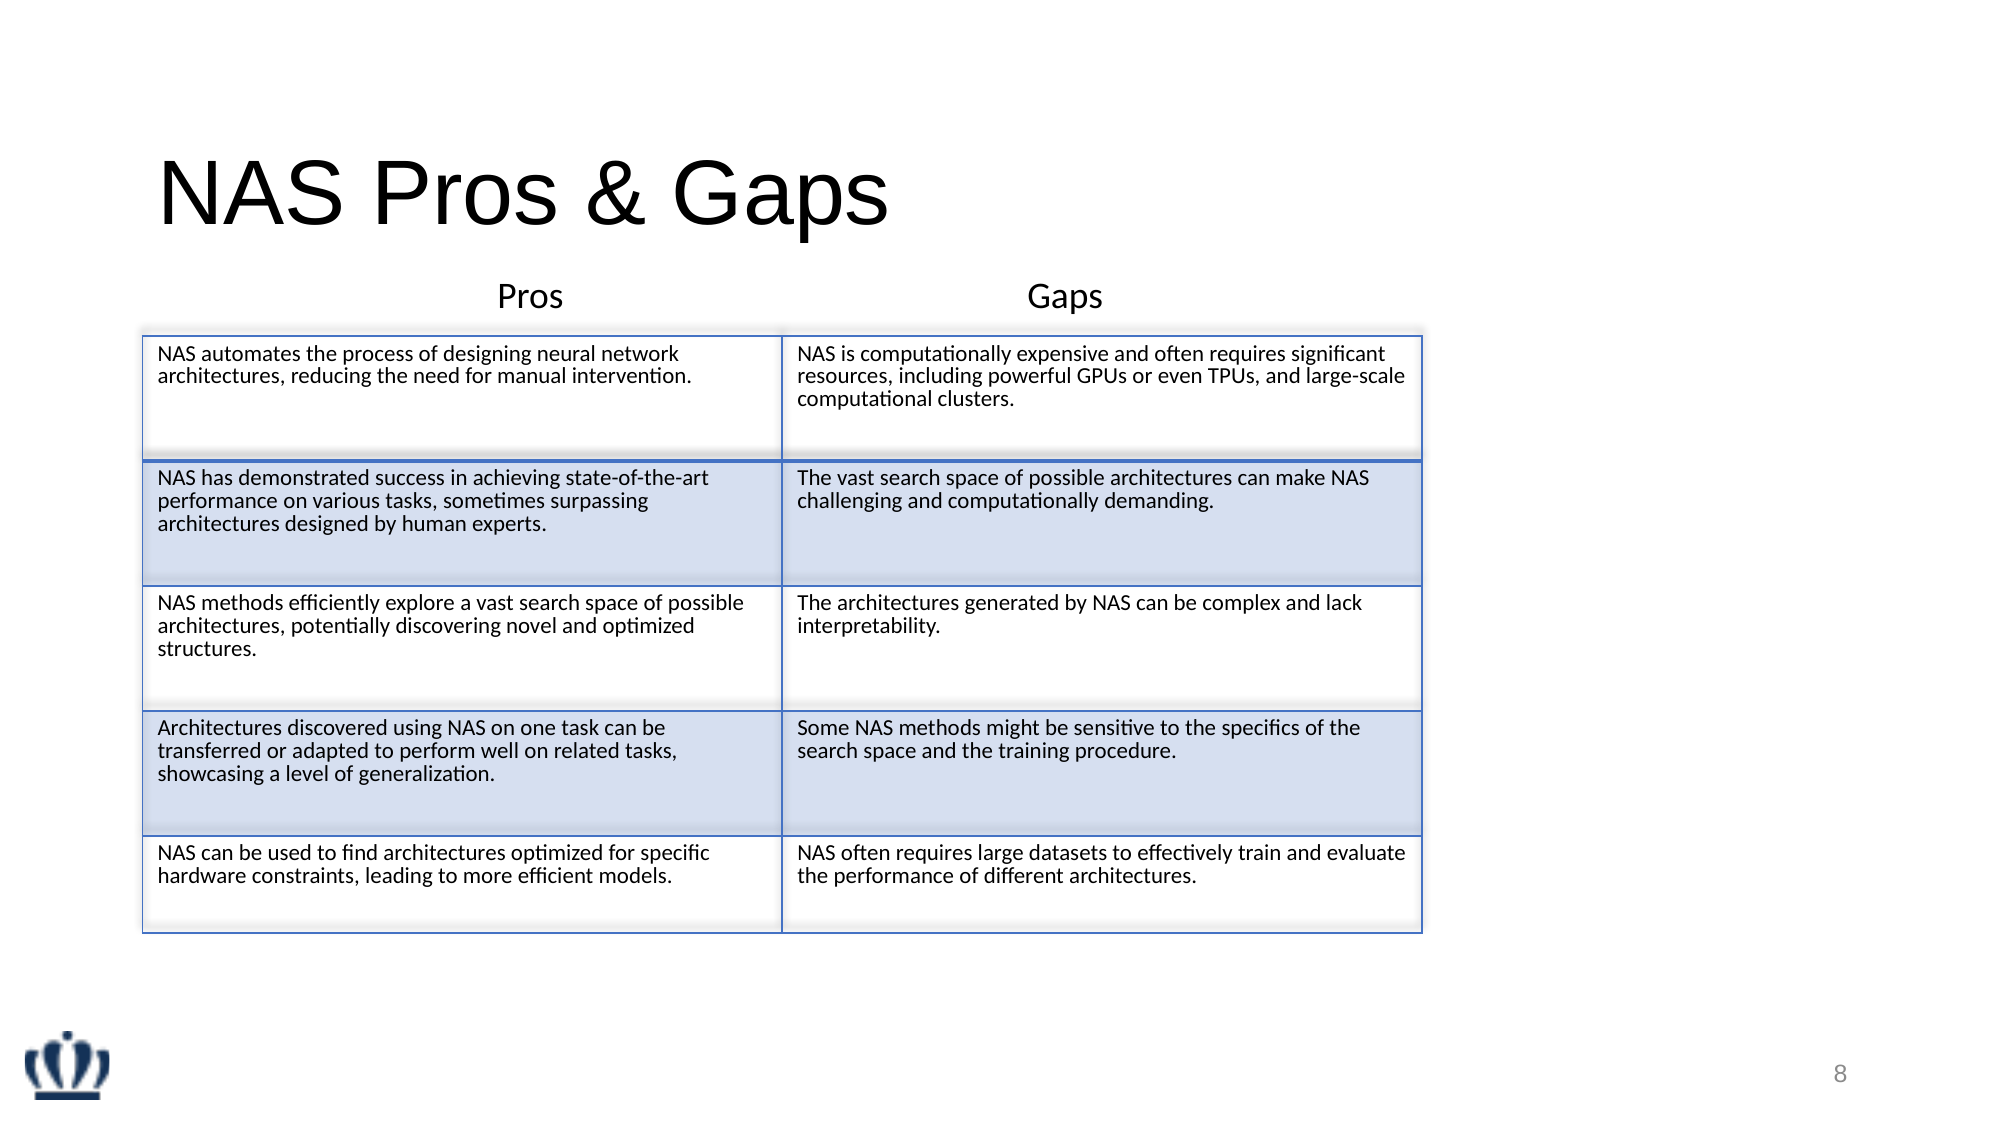

# NAS Pros & Gaps
Pros
Gaps
| NAS automates the process of designing neural network architectures, reducing the need for manual intervention. | NAS is computationally expensive and often requires significant resources, including powerful GPUs or even TPUs, and large-scale computational clusters. |
| --- | --- |
| NAS has demonstrated success in achieving state-of-the-art performance on various tasks, sometimes surpassing architectures designed by human experts. | The vast search space of possible architectures can make NAS challenging and computationally demanding. |
| NAS methods efficiently explore a vast search space of possible architectures, potentially discovering novel and optimized structures. | The architectures generated by NAS can be complex and lack interpretability. |
| Architectures discovered using NAS on one task can be transferred or adapted to perform well on related tasks, showcasing a level of generalization. | Some NAS methods might be sensitive to the specifics of the search space and the training procedure. |
| NAS can be used to find architectures optimized for specific hardware constraints, leading to more efficient models. | NAS often requires large datasets to effectively train and evaluate the performance of different architectures. |

8